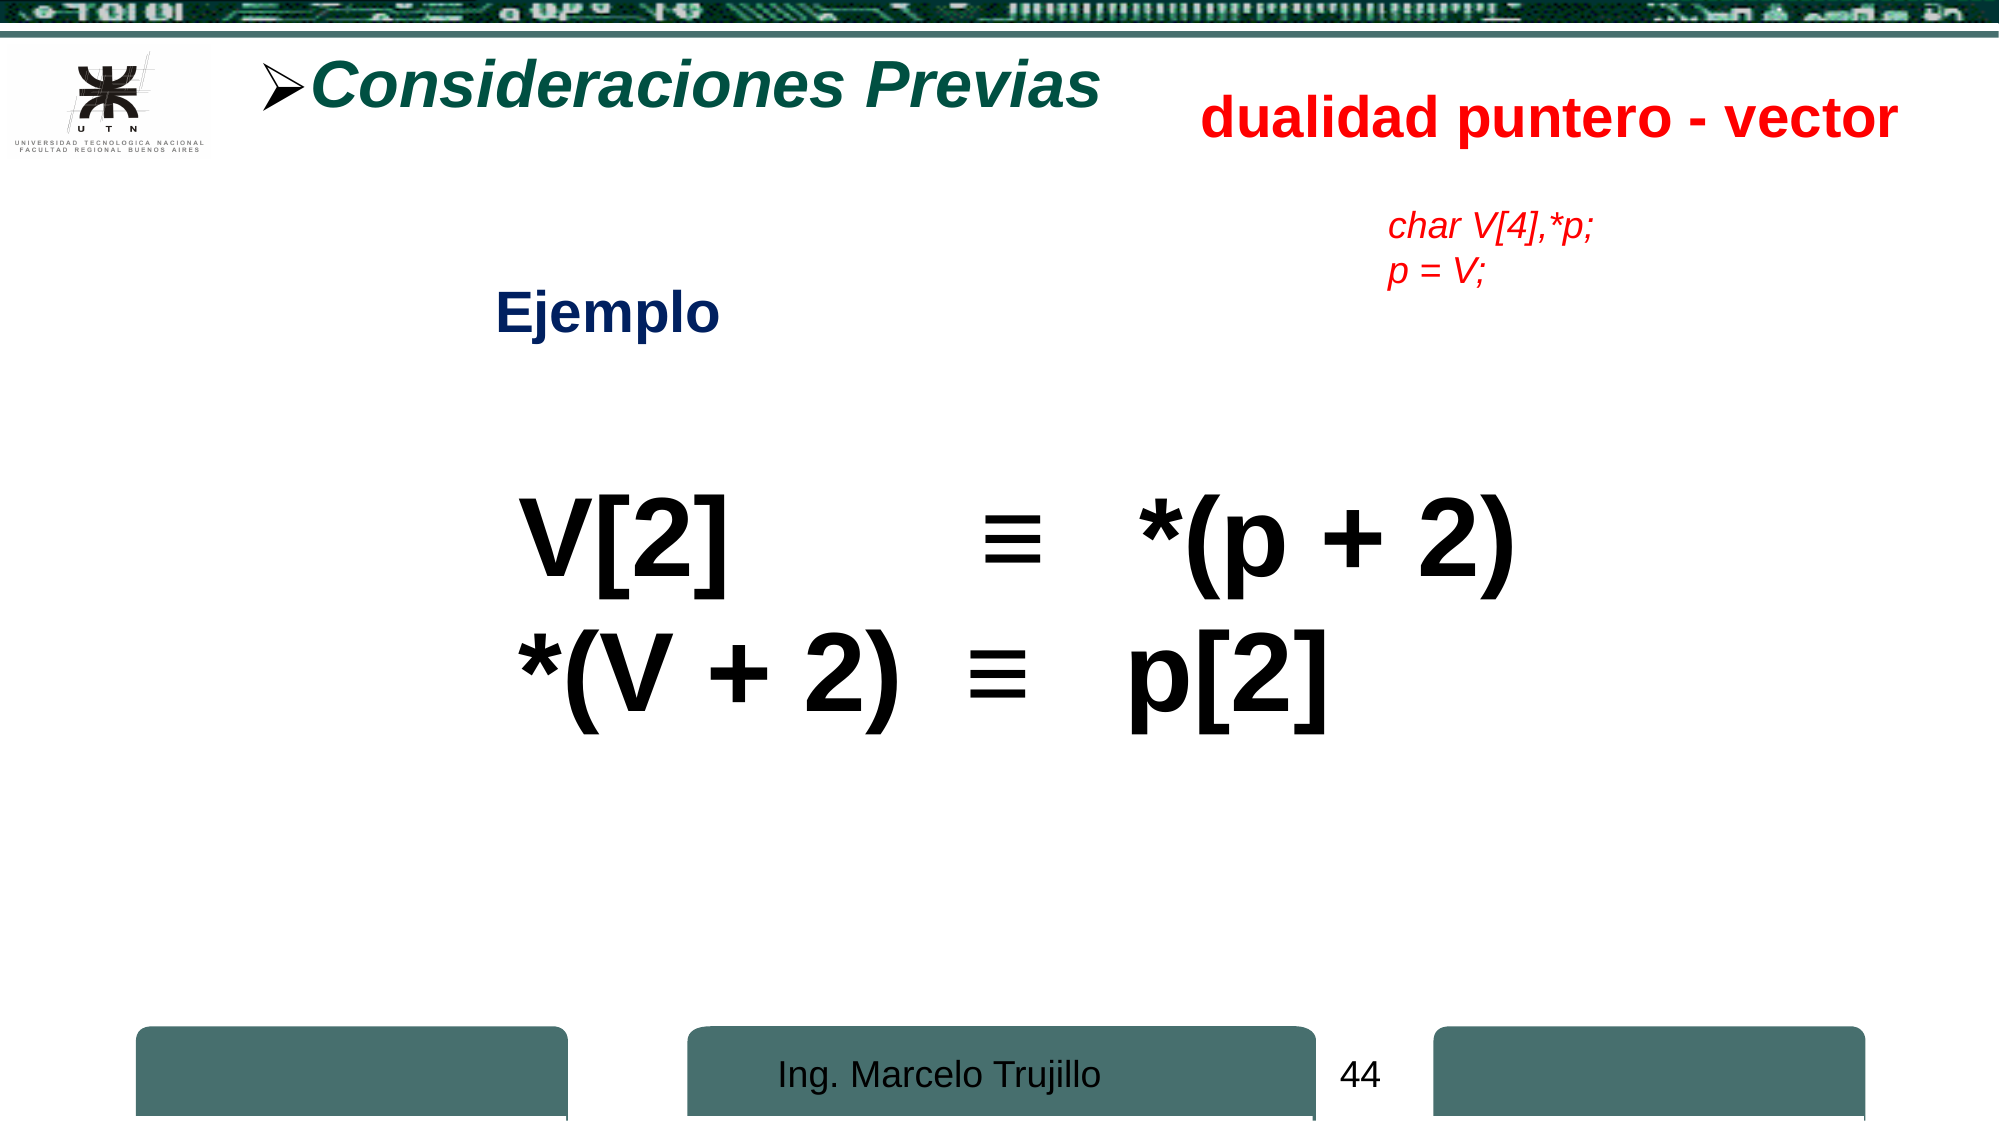

Consideraciones Previas
dualidad puntero - vector

char V[4],*p;
p = V;
Ejemplo
V[2]        ≡   *(p + 2)
*(V + 2)  ≡   p[2]
Ing. Marcelo Trujillo
44